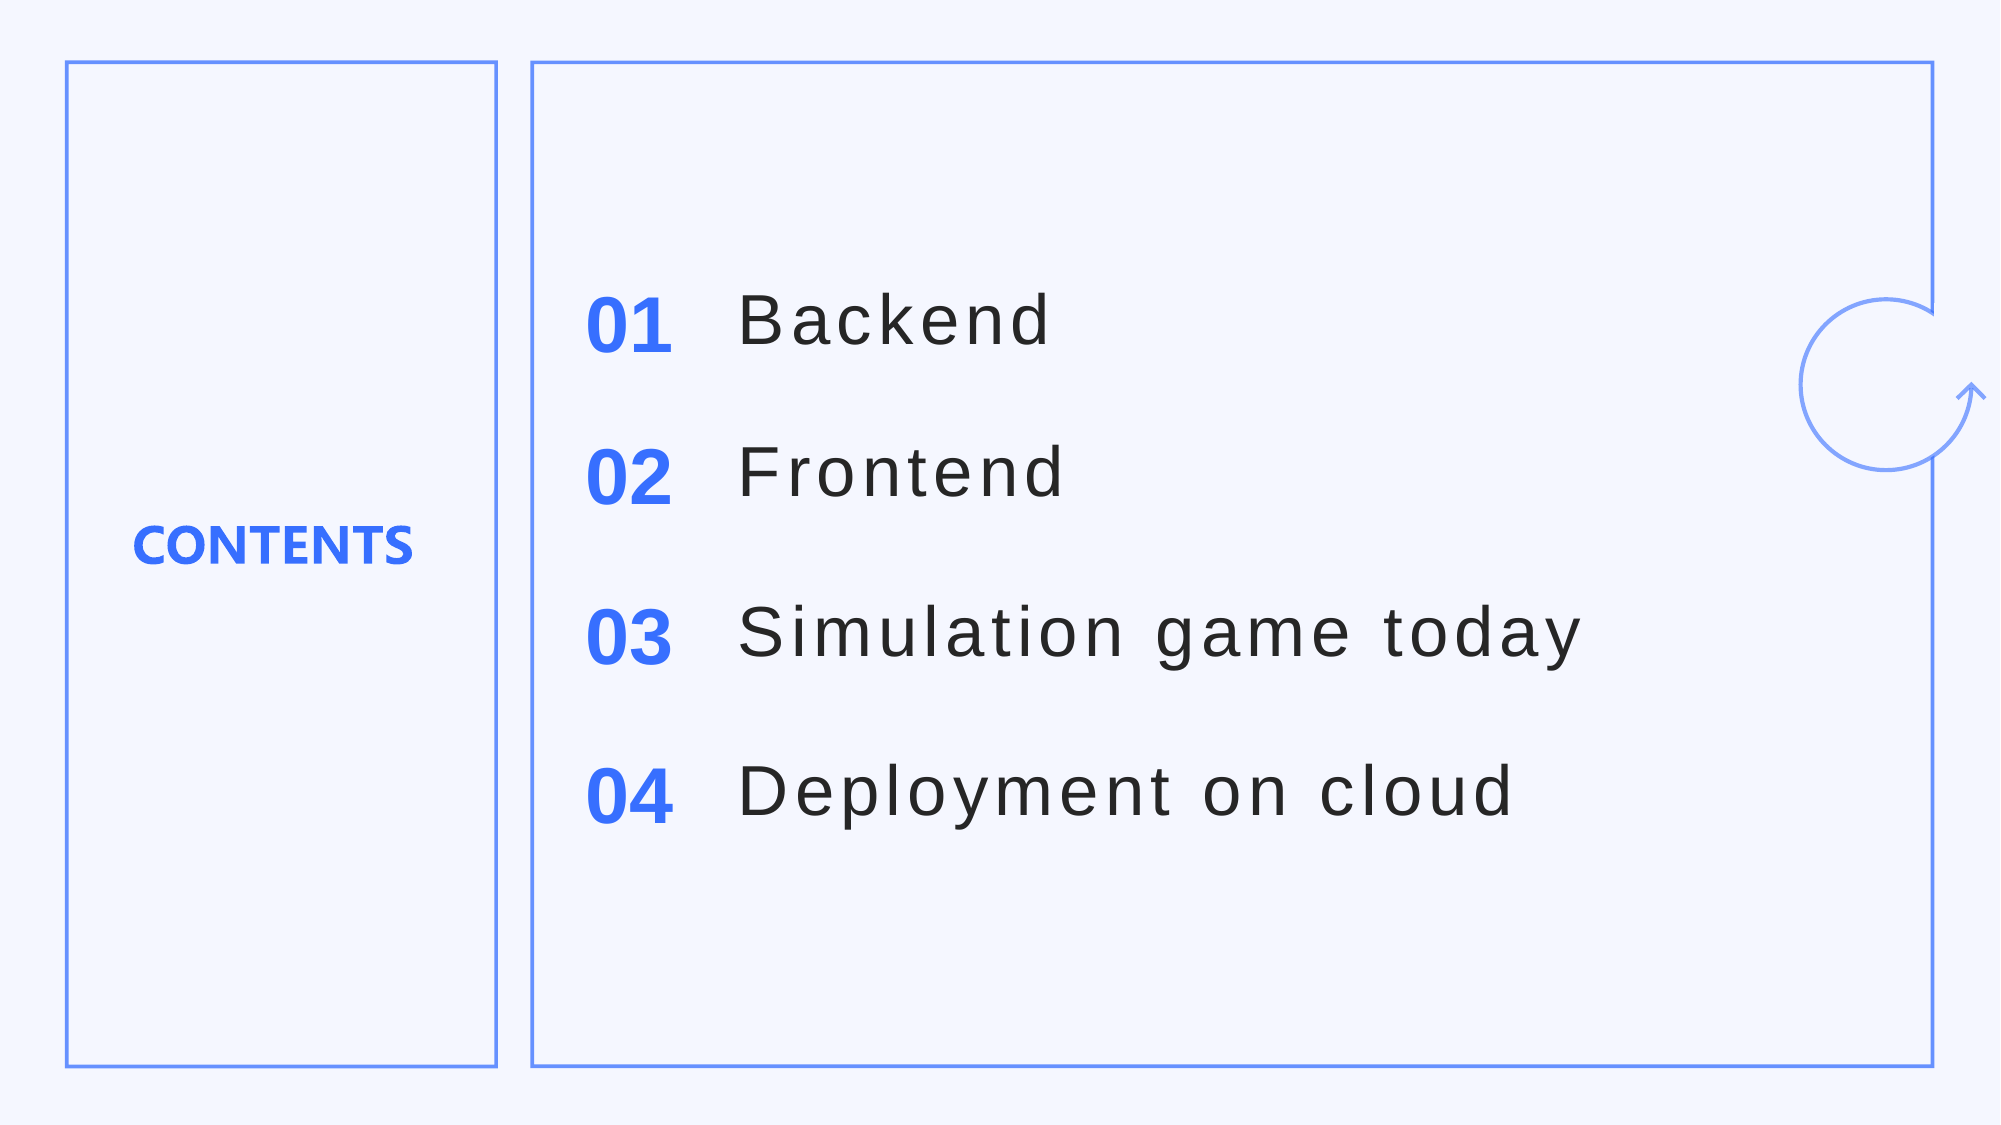

Backend
01
02
Frontend

Simulation game today
03
Deployment on cloud
04